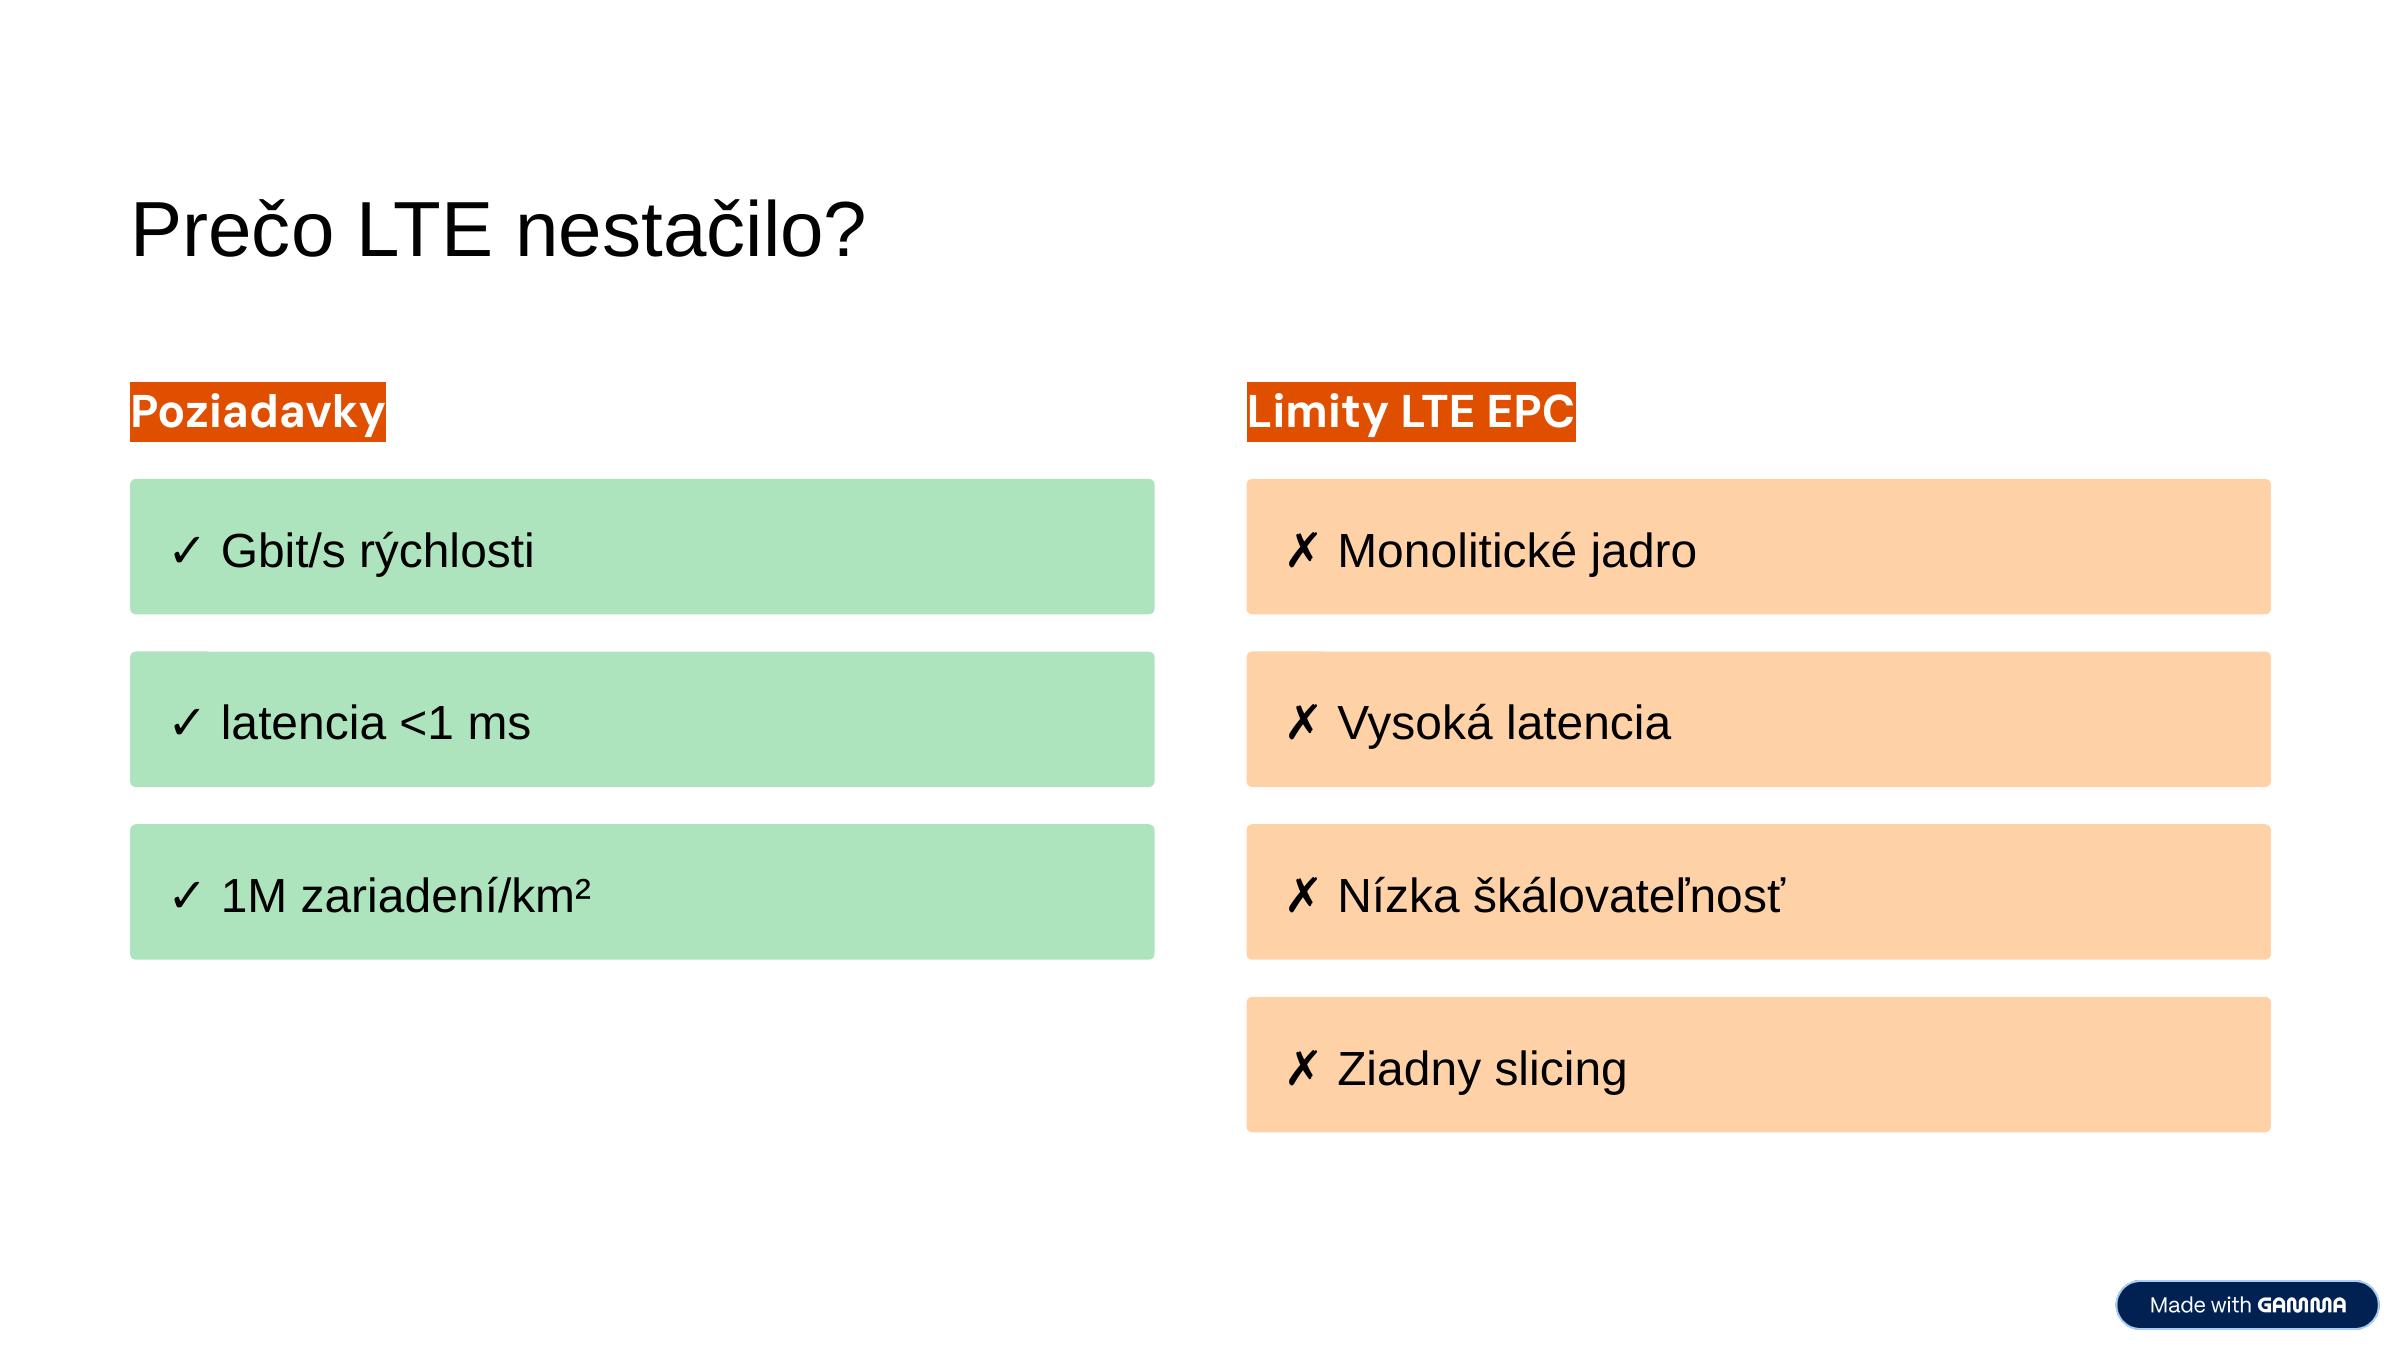

Prečo LTE nestačilo?
Poziadavky
Limity LTE EPC

✓ Gbit/s rýchlosti
✗ Monolitické jadro

✓ latencia <1 ms
✗ Vysoká latencia

✓ 1M zariadení/km²
✗ Nízka škálovateľnosť

✗ Ziadny slicing